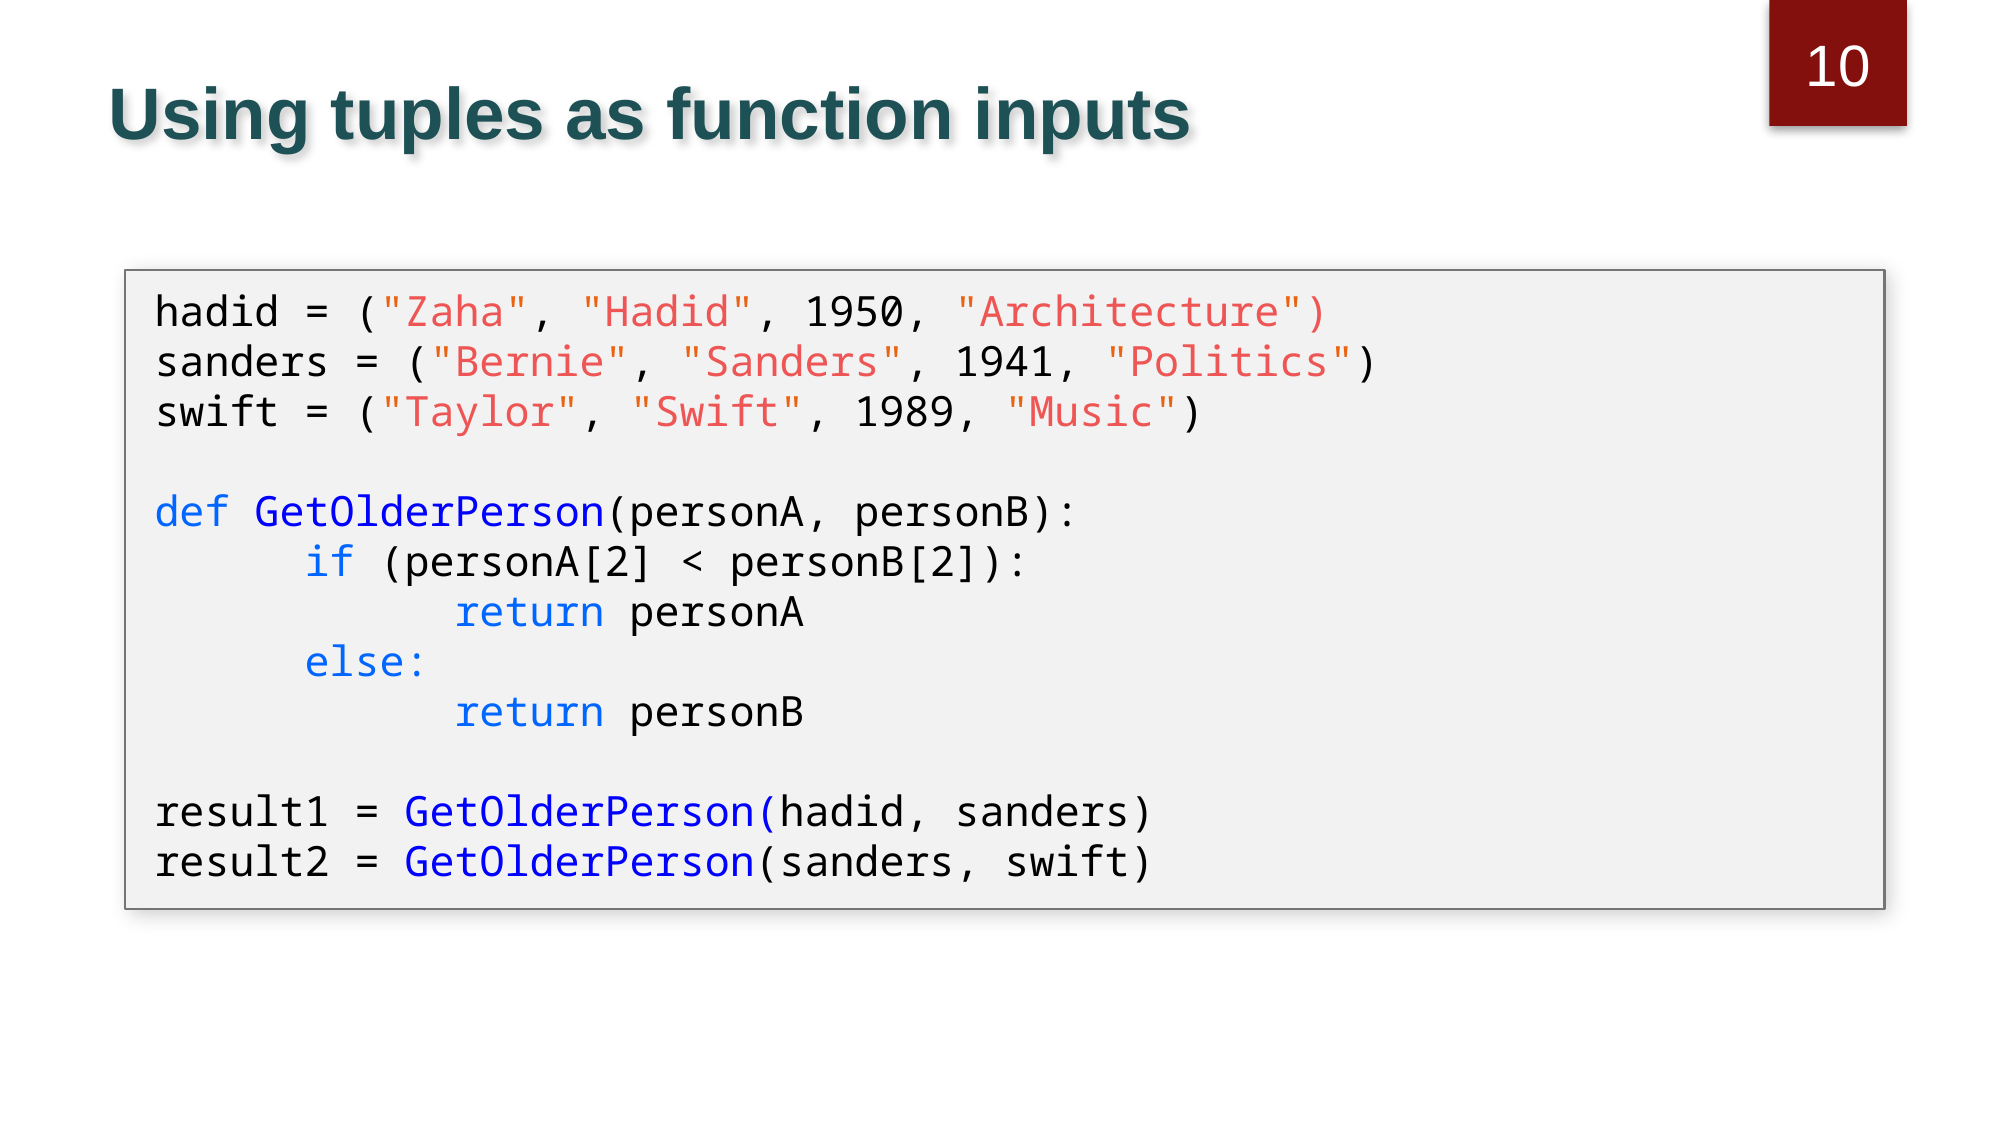

10
# Using tuples as function inputs
hadid = ("Zaha", "Hadid", 1950, "Architecture")
sanders = ("Bernie", "Sanders", 1941, "Politics")
swift = ("Taylor", "Swift", 1989, "Music")

def GetOlderPerson(personA, personB):
	if (personA[2] < personB[2]):
		return personA
	else:
		return personB

result1 = GetOlderPerson(hadid, sanders)
result2 = GetOlderPerson(sanders, swift)